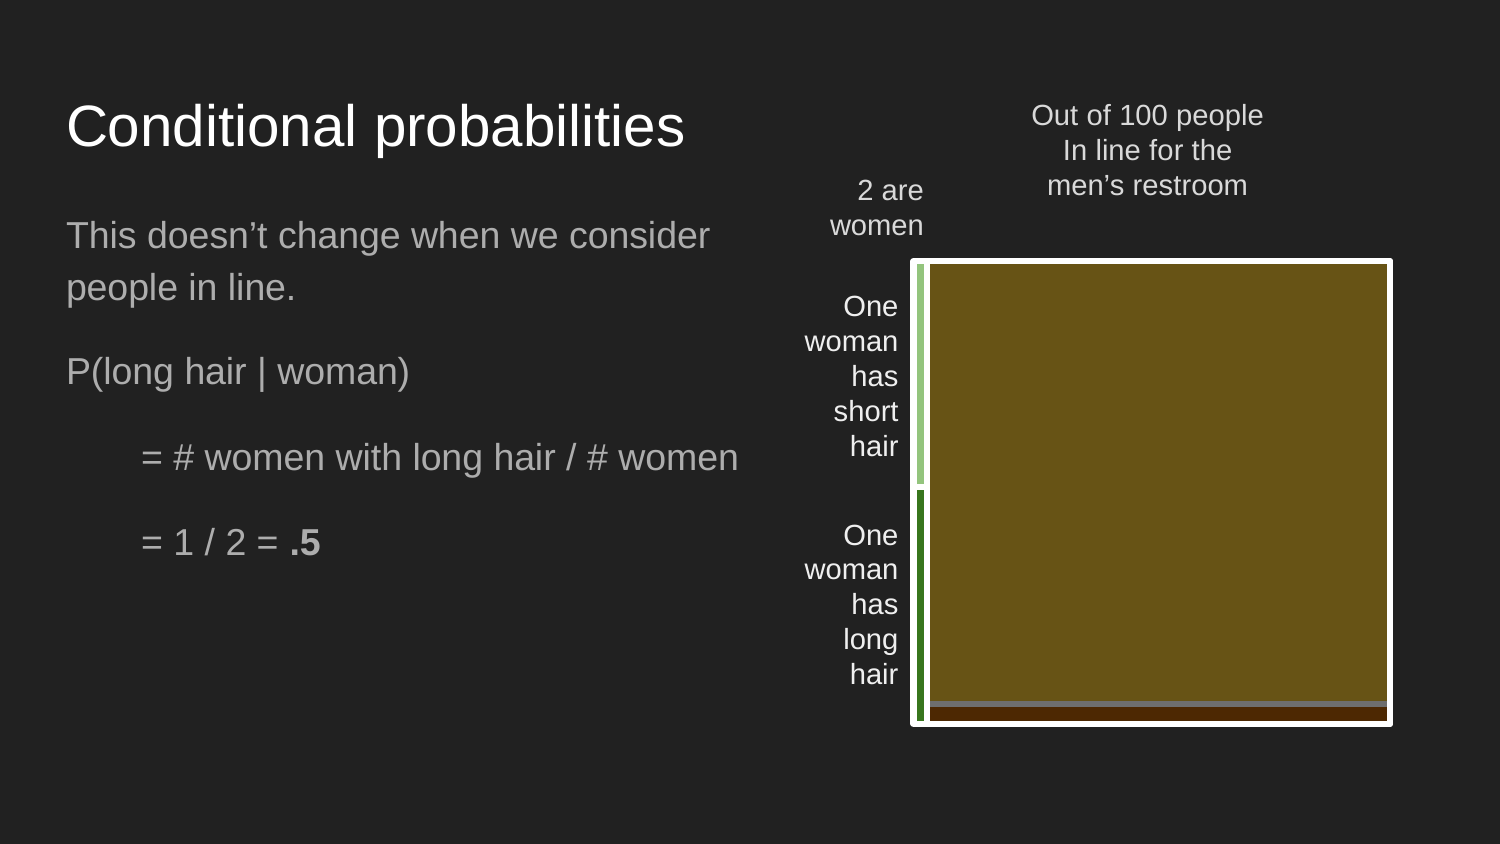

# Conditional probabilities
Out of 100 people
In line for the men’s restroom
2 are
women
This doesn’t change when we consider people in line.
P(long hair | woman)
= # women with long hair / # women
= 1 / 2 = .5

One
woman
has
short
hair

One
woman
has
long
hair